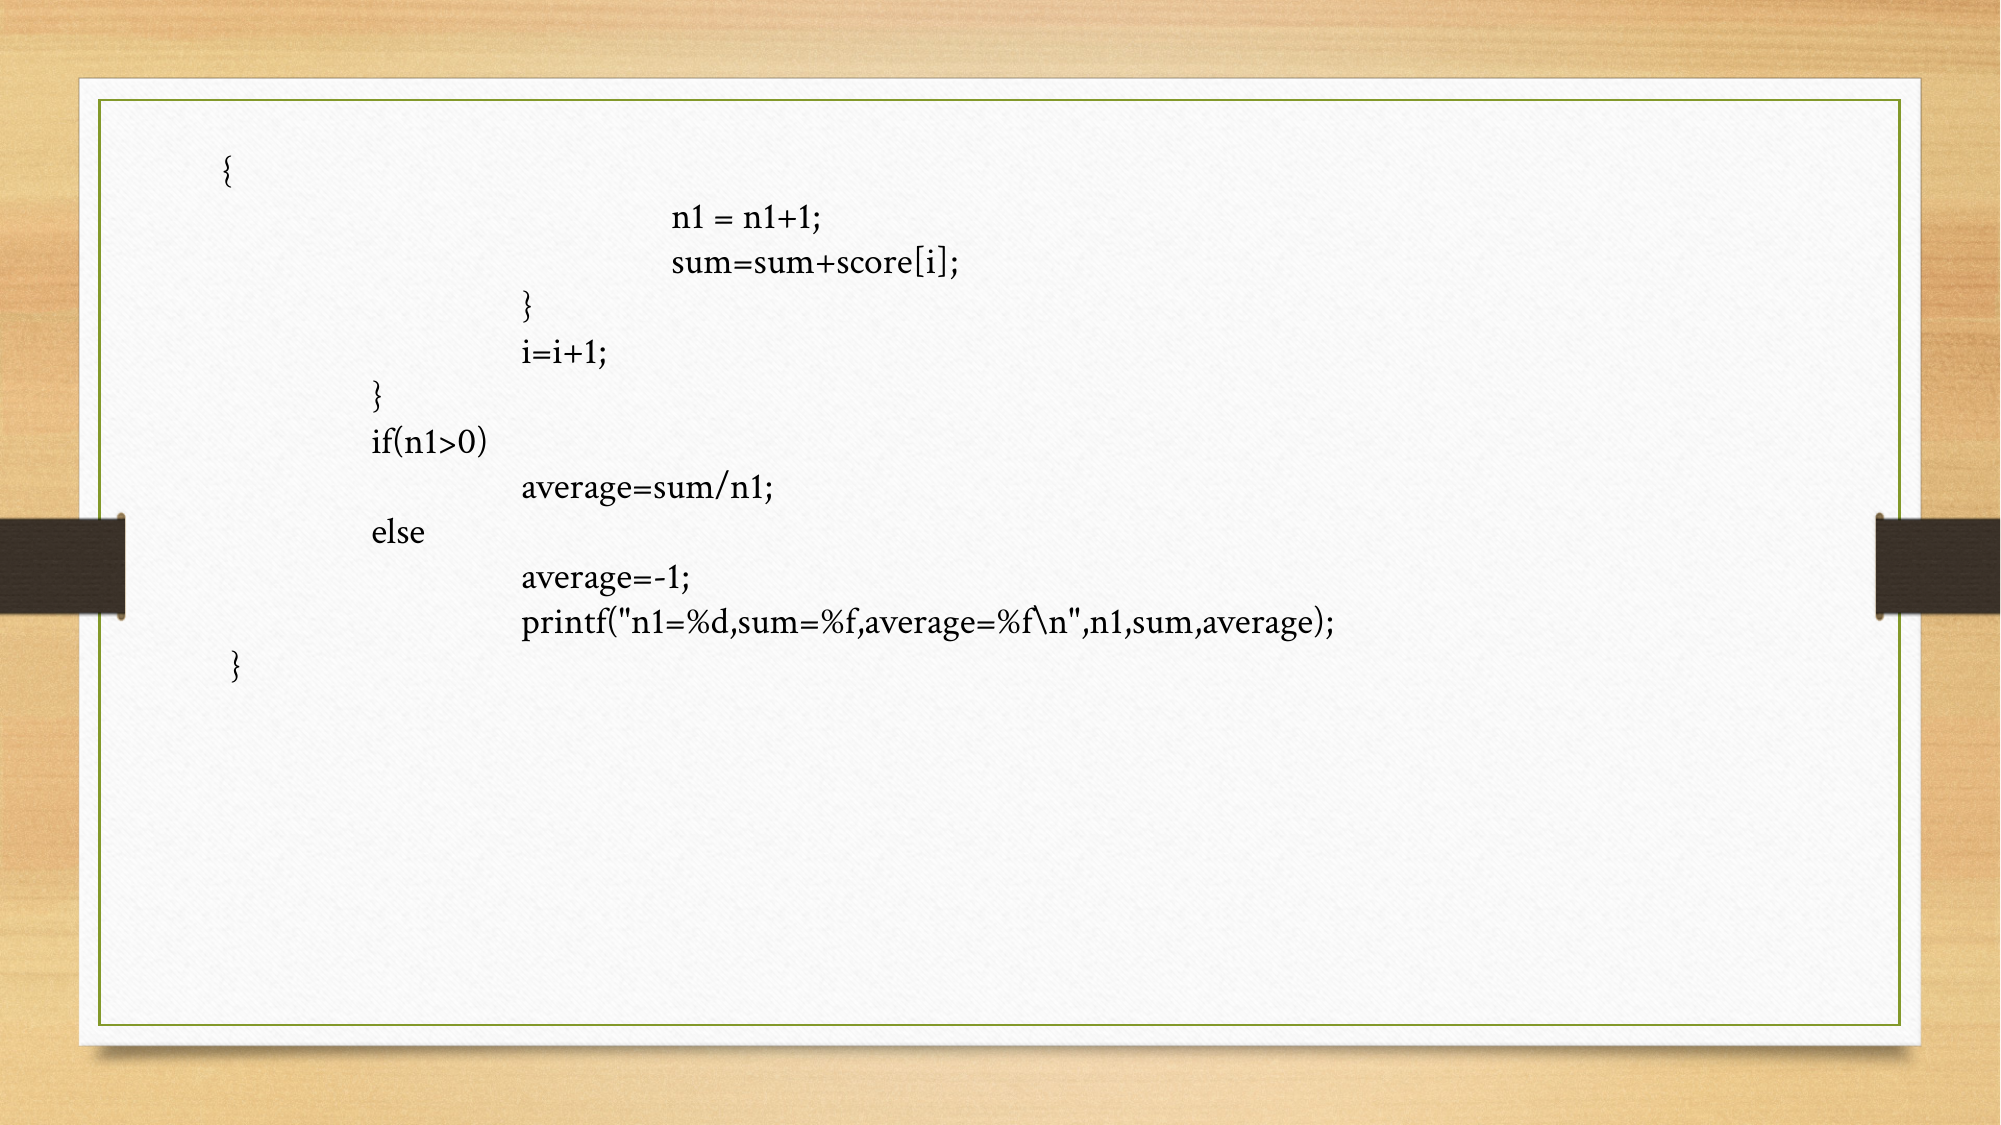

{
			n1 = n1+1;
			sum=sum+score[i];
		}
		i=i+1;
	}
	if(n1>0)
		average=sum/n1;
	else
		average=-1;
		printf("n1=%d,sum=%f,average=%f\n",n1,sum,average);
 }